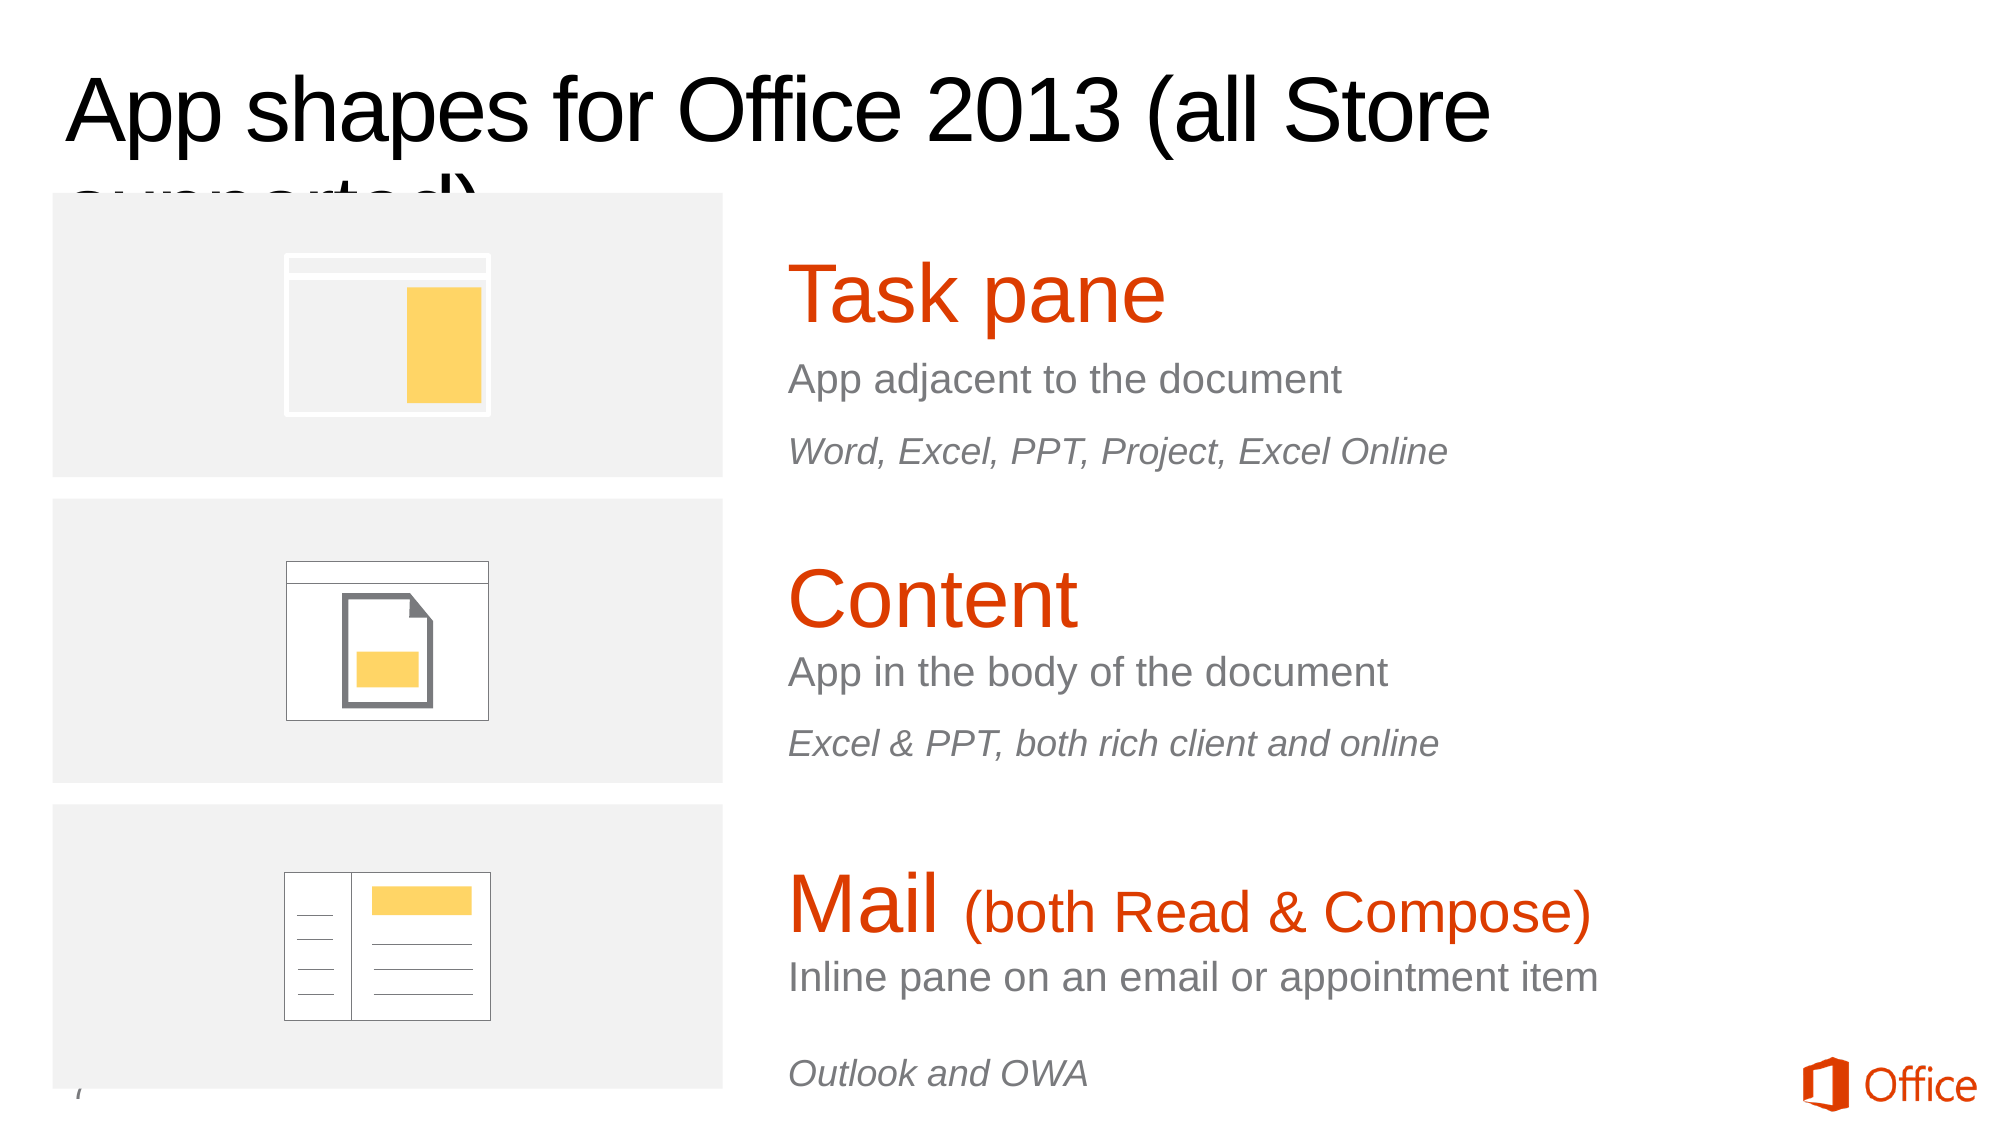

# App shapes for Office 2013 (all Store supported)

Task pane
App adjacent to the document

Word, Excel, PPT, Project, Excel Online

Content
App in the body of the document

Excel & PPT, both rich client and online

Mail (both Read & Compose)
Inline pane on an email or appointment item
Outlook and OWA

7